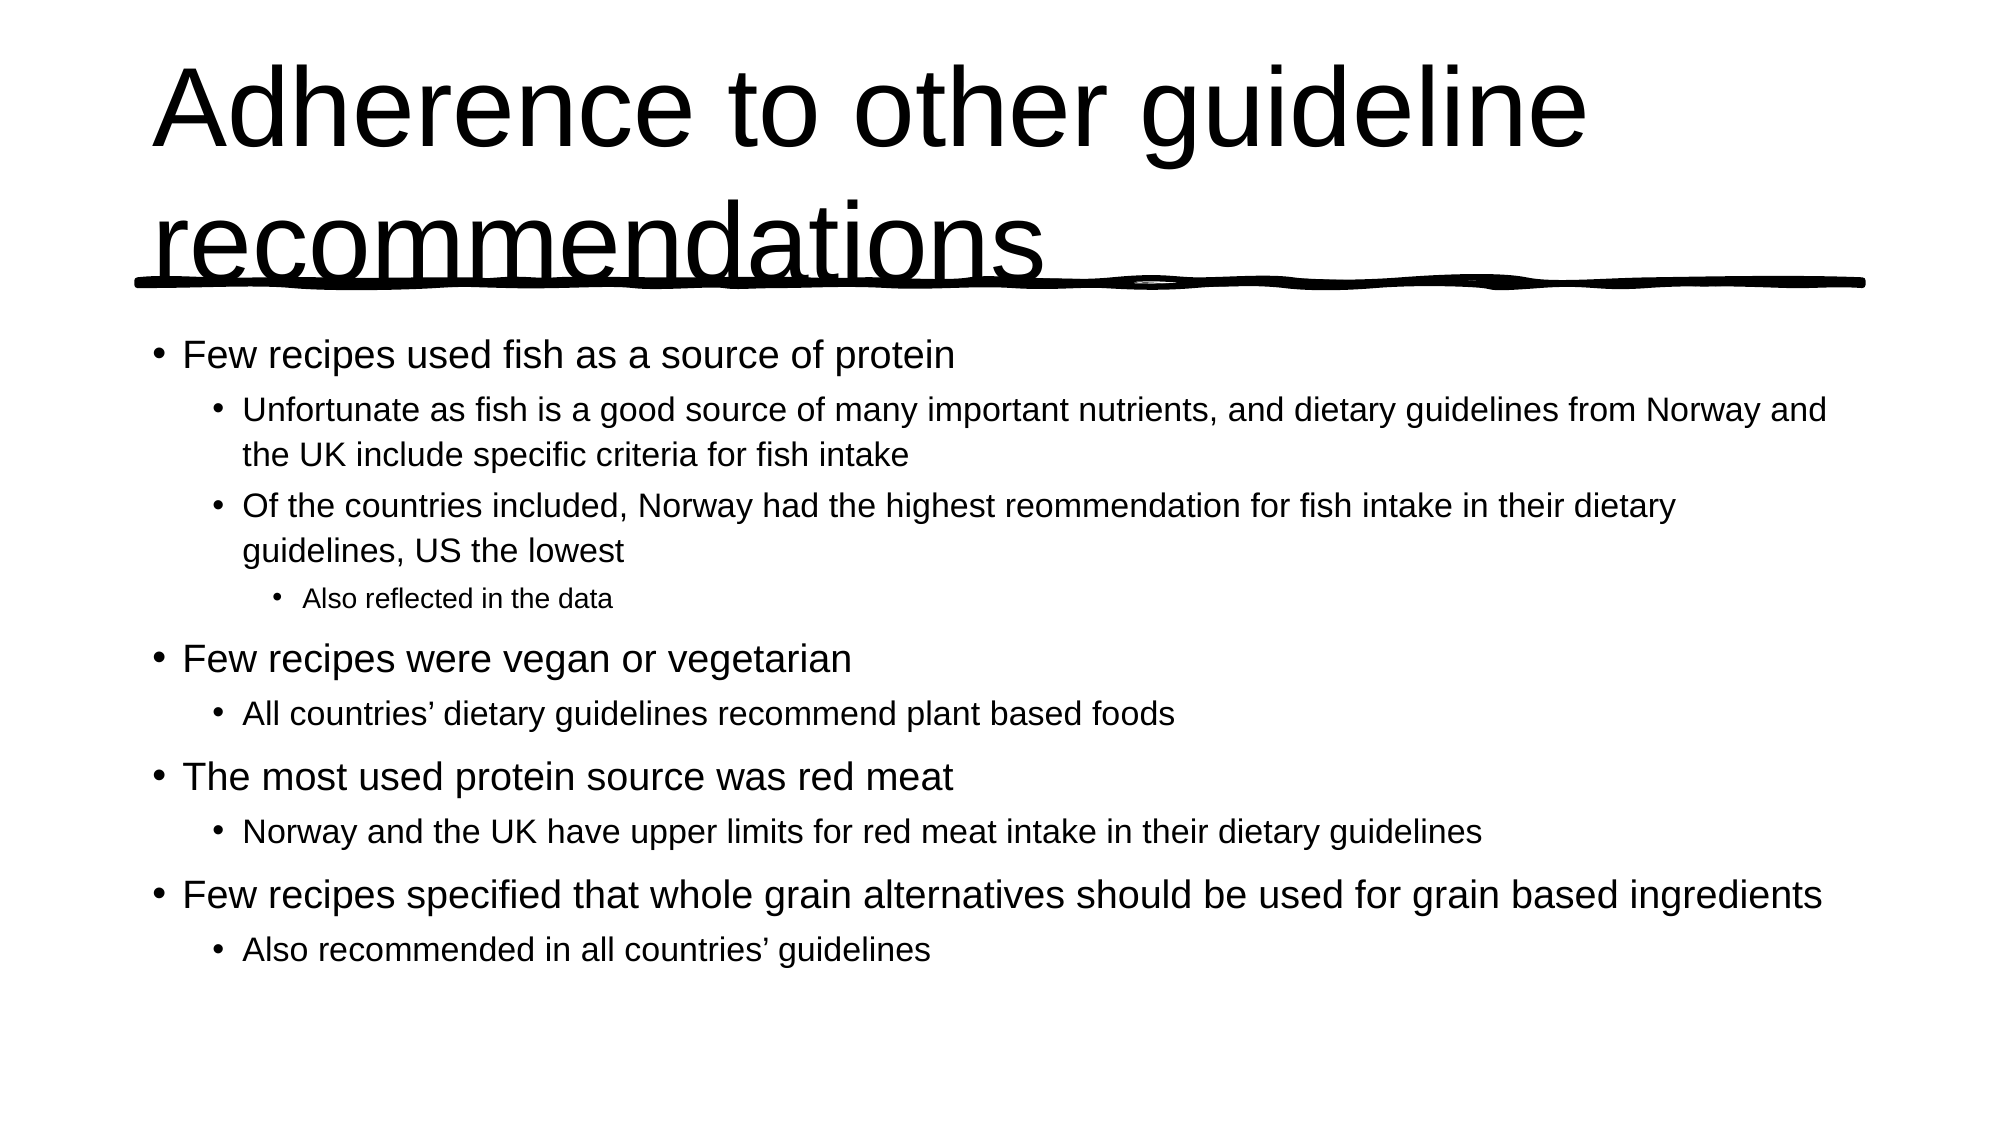

# Adherence to other guideline recommendations
Few recipes used fish as a source of protein
Unfortunate as fish is a good source of many important nutrients, and dietary guidelines from Norway and the UK include specific criteria for fish intake
Of the countries included, Norway had the highest reommendation for fish intake in their dietary guidelines, US the lowest
Also reflected in the data
Few recipes were vegan or vegetarian
All countries’ dietary guidelines recommend plant based foods
The most used protein source was red meat
Norway and the UK have upper limits for red meat intake in their dietary guidelines
Few recipes specified that whole grain alternatives should be used for grain based ingredients
Also recommended in all countries’ guidelines